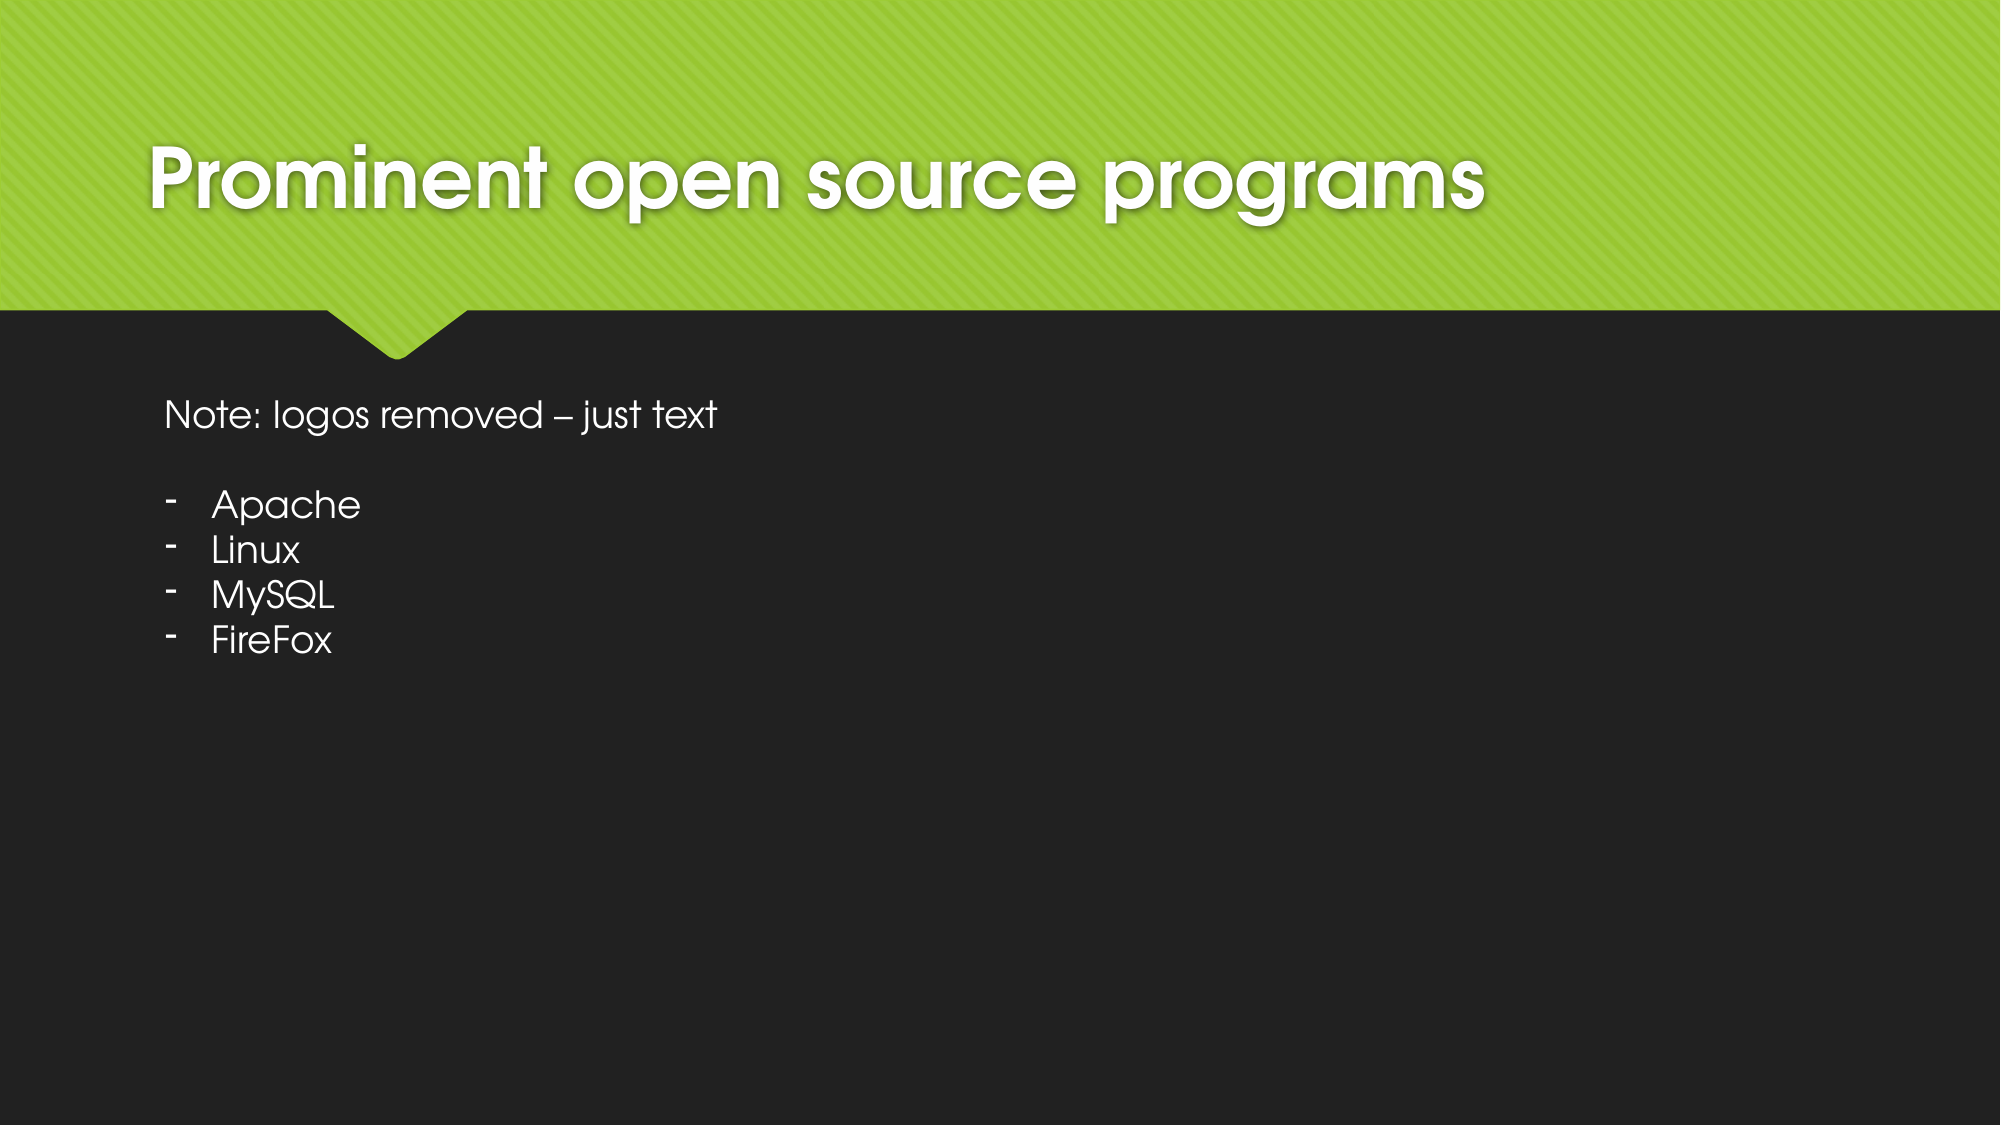

# Prominent open source programs
Note: logos removed – just text

Apache
Linux
MySQL
FireFox